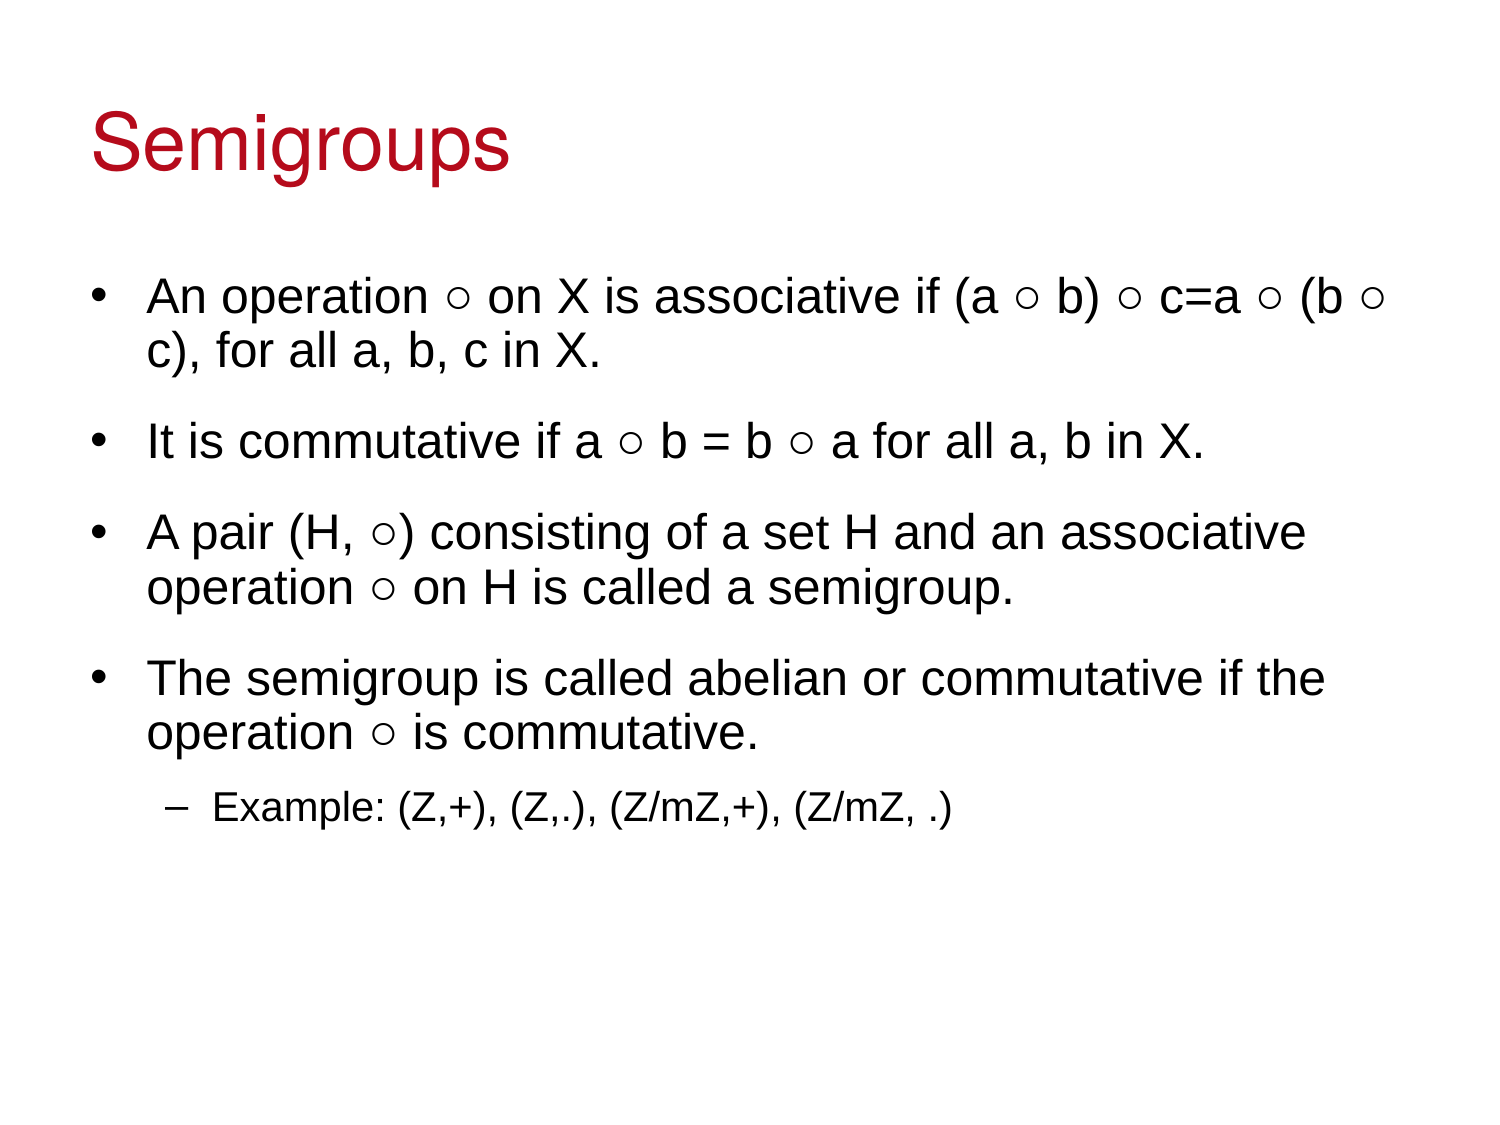

# Semigroups
An operation ○ on X is associative if (a ○ b) ○ c=a ○ (b ○ c), for all a, b, c in X.
It is commutative if a ○ b = b ○ a for all a, b in X.
A pair (H, ○) consisting of a set H and an associative operation ○ on H is called a semigroup.
The semigroup is called abelian or commutative if the operation ○ is commutative.
Example: (Z,+), (Z,.), (Z/mZ,+), (Z/mZ, .)